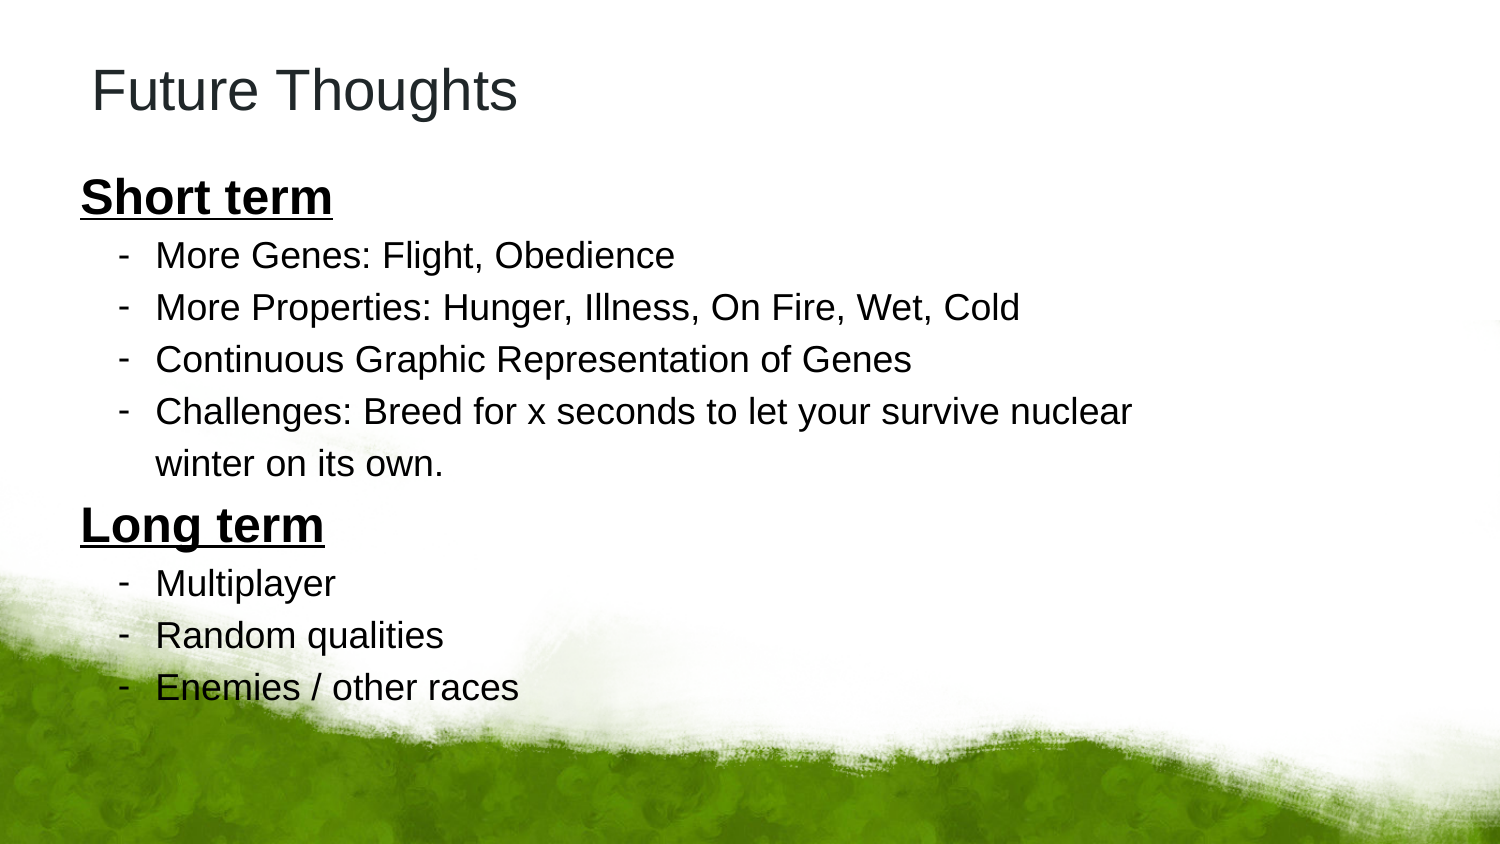

Future Thoughts
Short term
More Genes: Flight, Obedience
More Properties: Hunger, Illness, On Fire, Wet, Cold
Continuous Graphic Representation of Genes
Challenges: Breed for x seconds to let your survive nuclear winter on its own.
Long term
Multiplayer
Random qualities
Enemies / other races